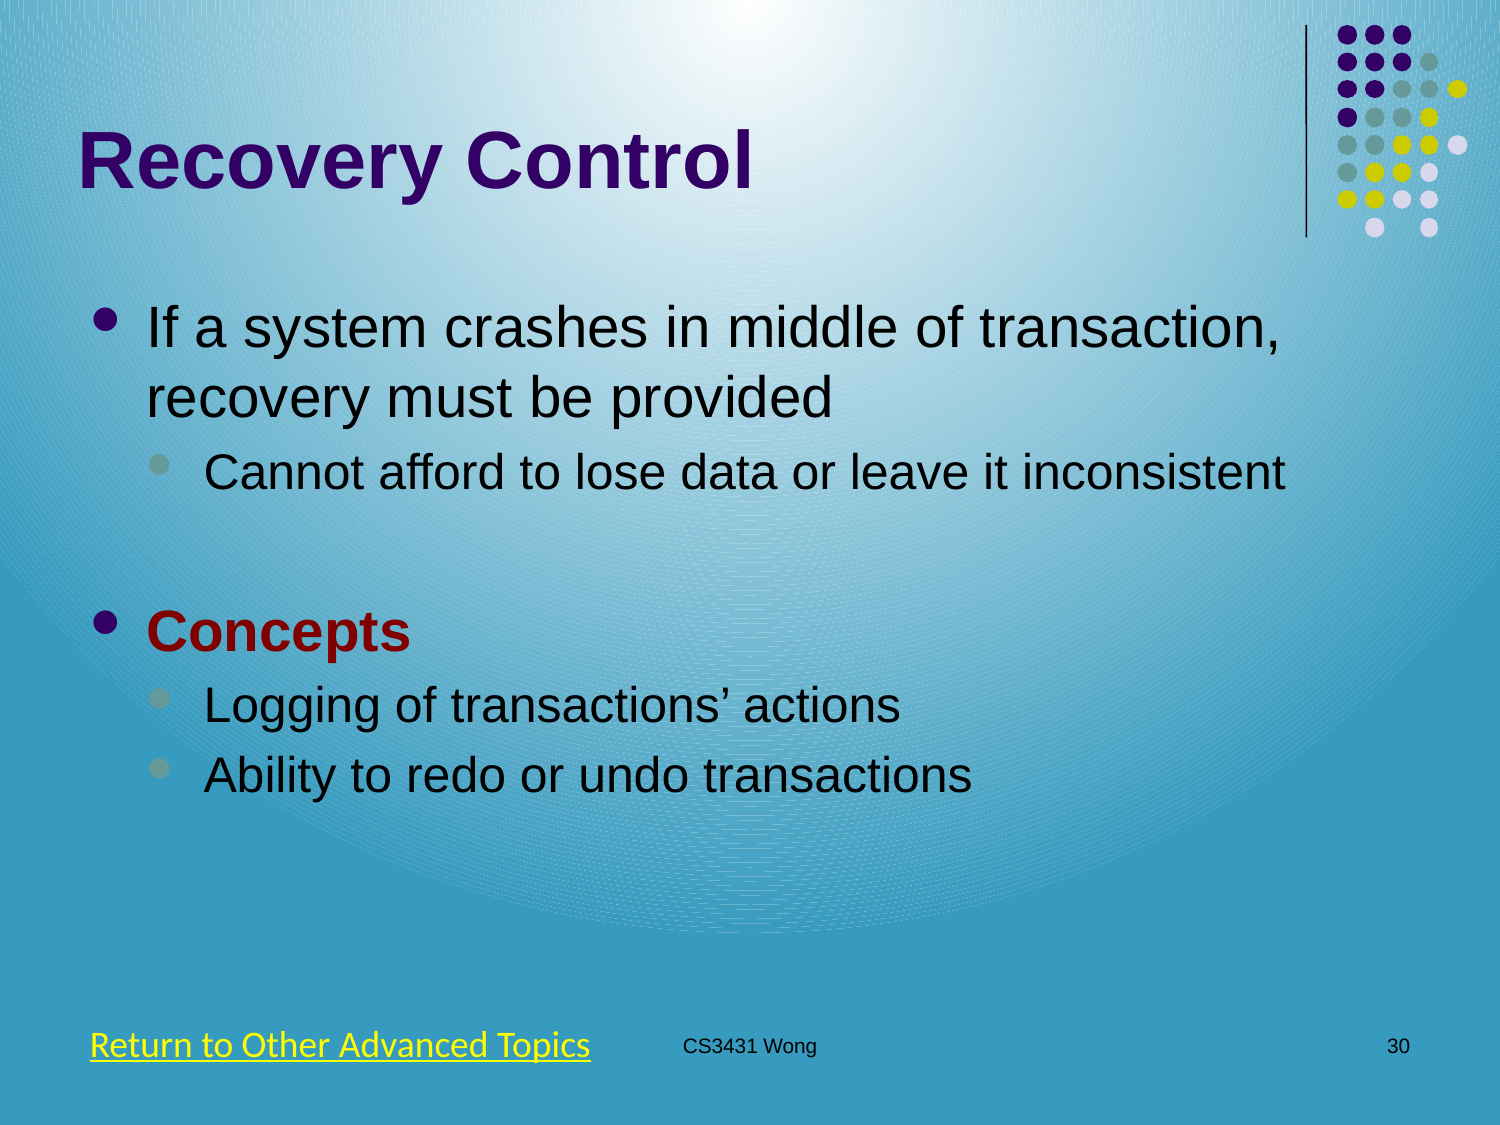

# Recovery Control
If a system crashes in middle of transaction, recovery must be provided
Cannot afford to lose data or leave it inconsistent

Concepts
Logging of transactions’ actions
Ability to redo or undo transactions

Return to Other Advanced Topics
CS3431 Wong
30